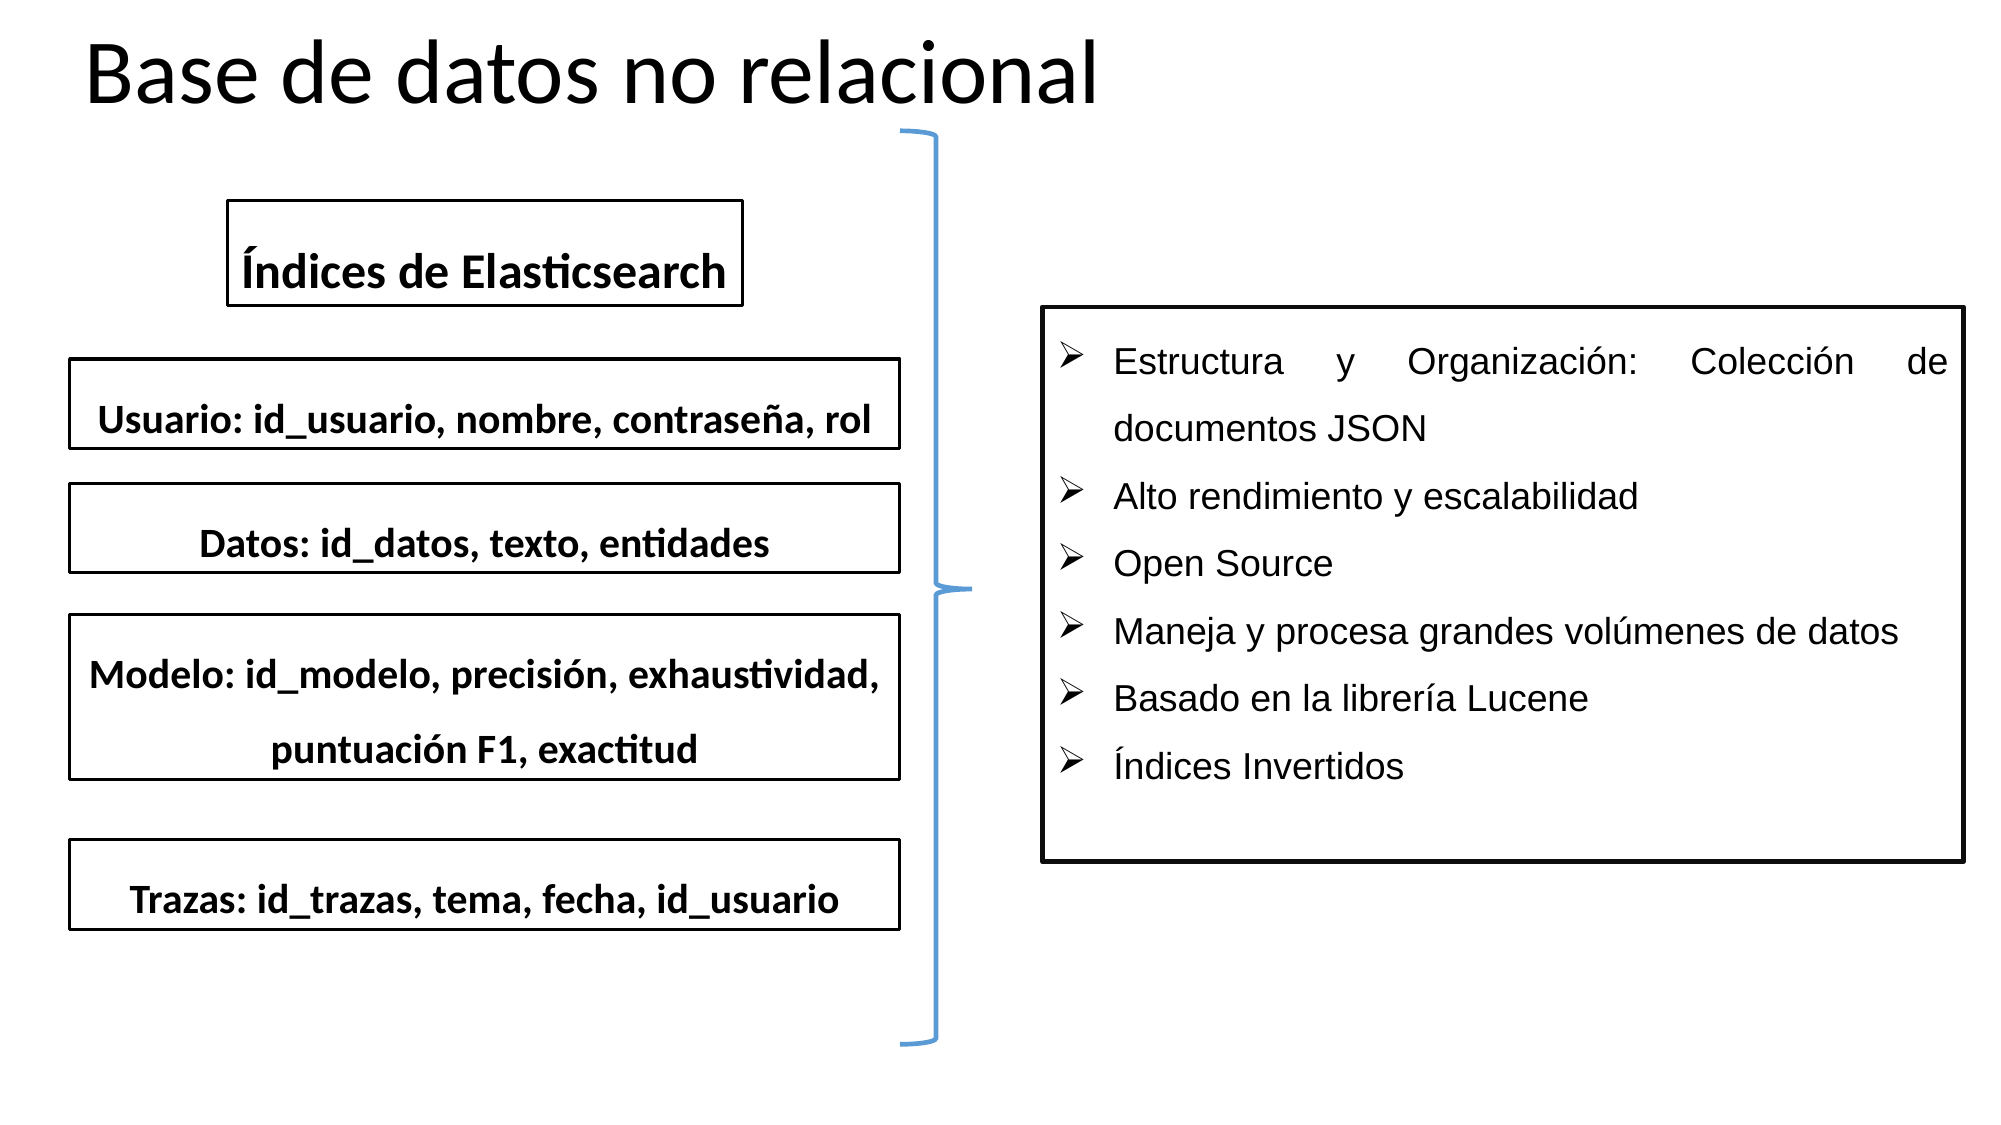

Base de datos no relacional

Índices de Elasticsearch
Estructura y Organización: Colección de documentos JSON
Alto rendimiento y escalabilidad
Open Source
Maneja y procesa grandes volúmenes de datos
Basado en la librería Lucene
Índices Invertidos

Usuario: id_usuario, nombre, contraseña, rol
Datos: id_datos, texto, entidades
Modelo: id_modelo, precisión, exhaustividad, puntuación F1, exactitud
Trazas: id_trazas, tema, fecha, id_usuario